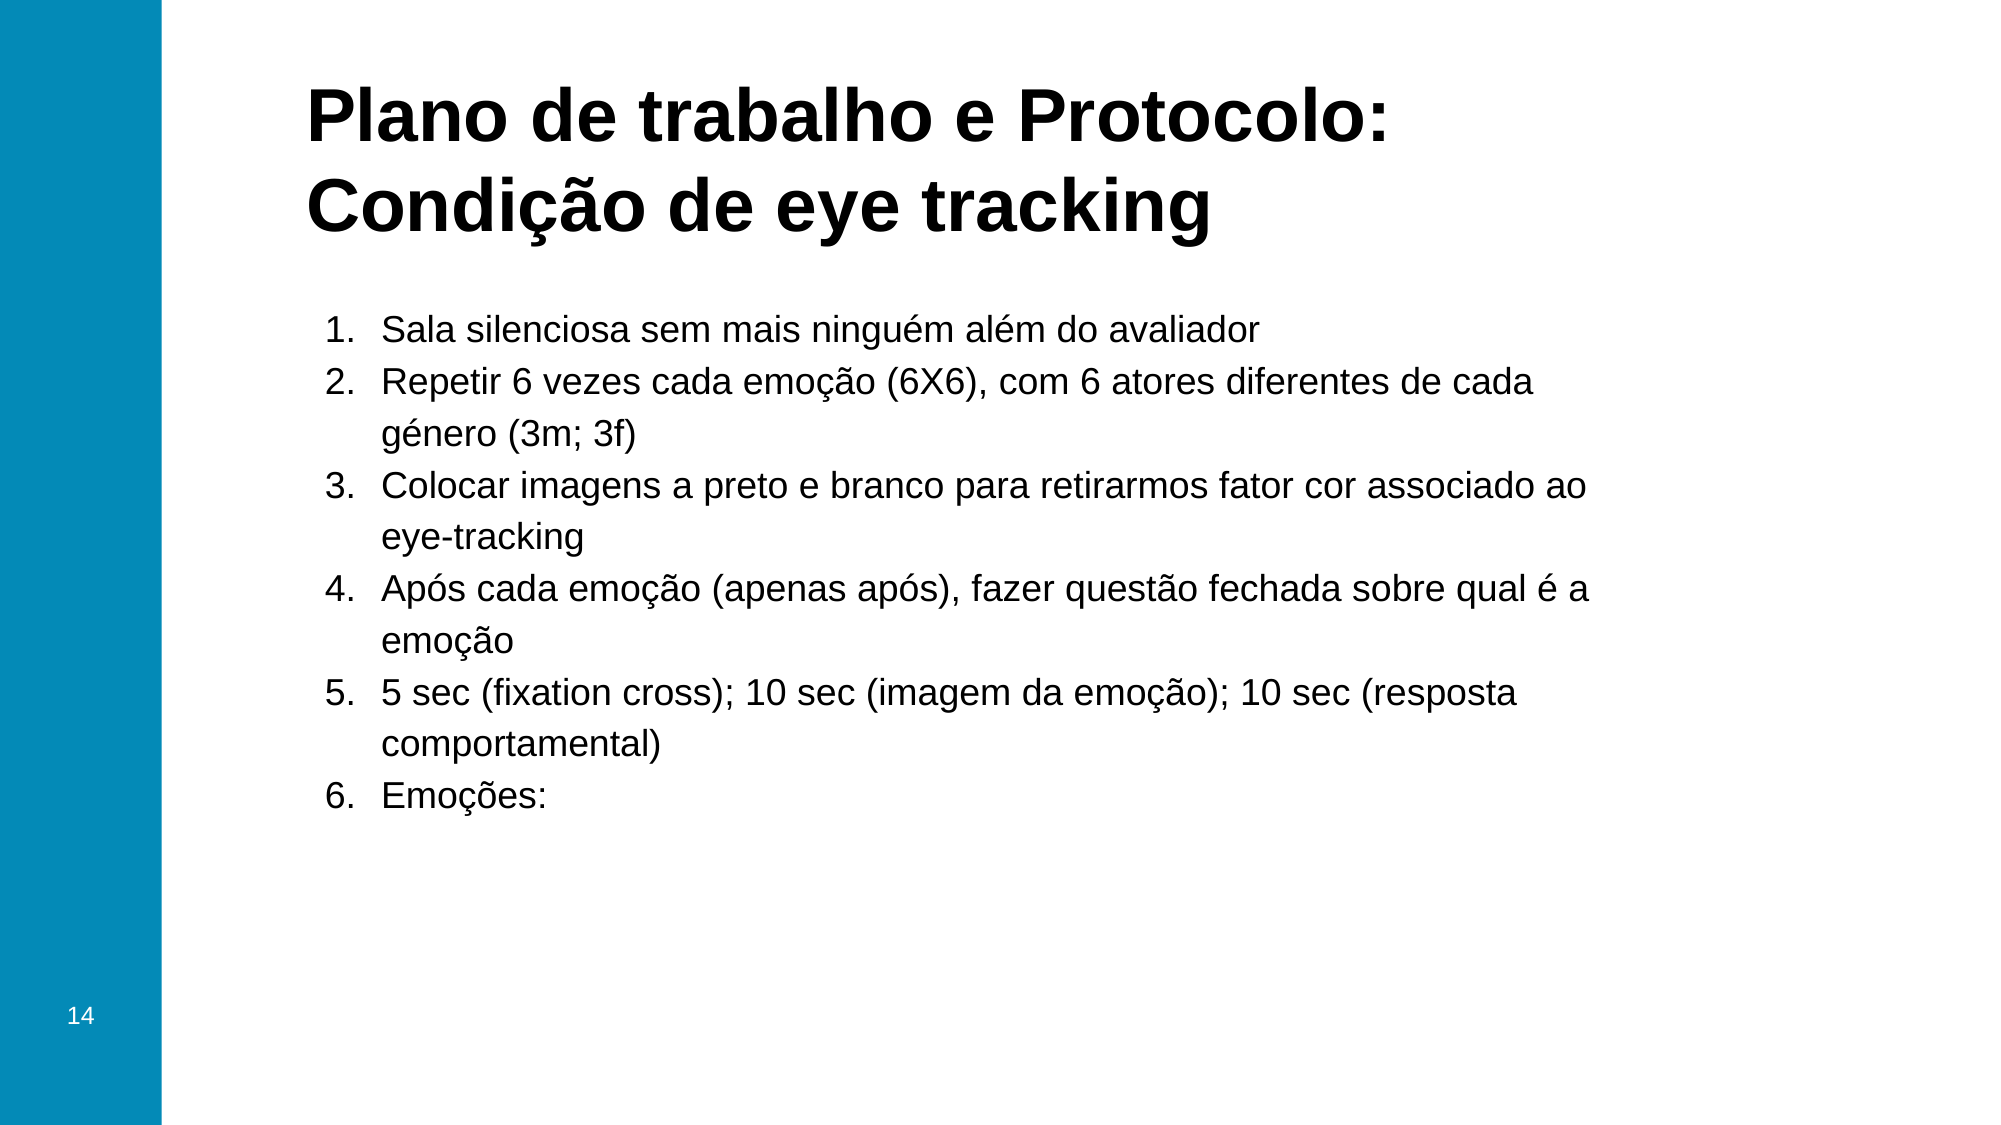

Plano de trabalho e Protocolo: Condição de eye tracking

Sala silenciosa sem mais ninguém além do avaliador​
Repetir 6 vezes cada emoção (6X6), com 6 atores diferentes de cada género (3m; 3f)​
Colocar imagens a preto e branco para retirarmos fator cor associado ao eye-tracking​
Após cada emoção (apenas após), fazer questão fechada sobre qual é a emoção​
5 sec (fixation cross); 10 sec (imagem da emoção); 10 sec (resposta comportamental)​
Emoções:​

14